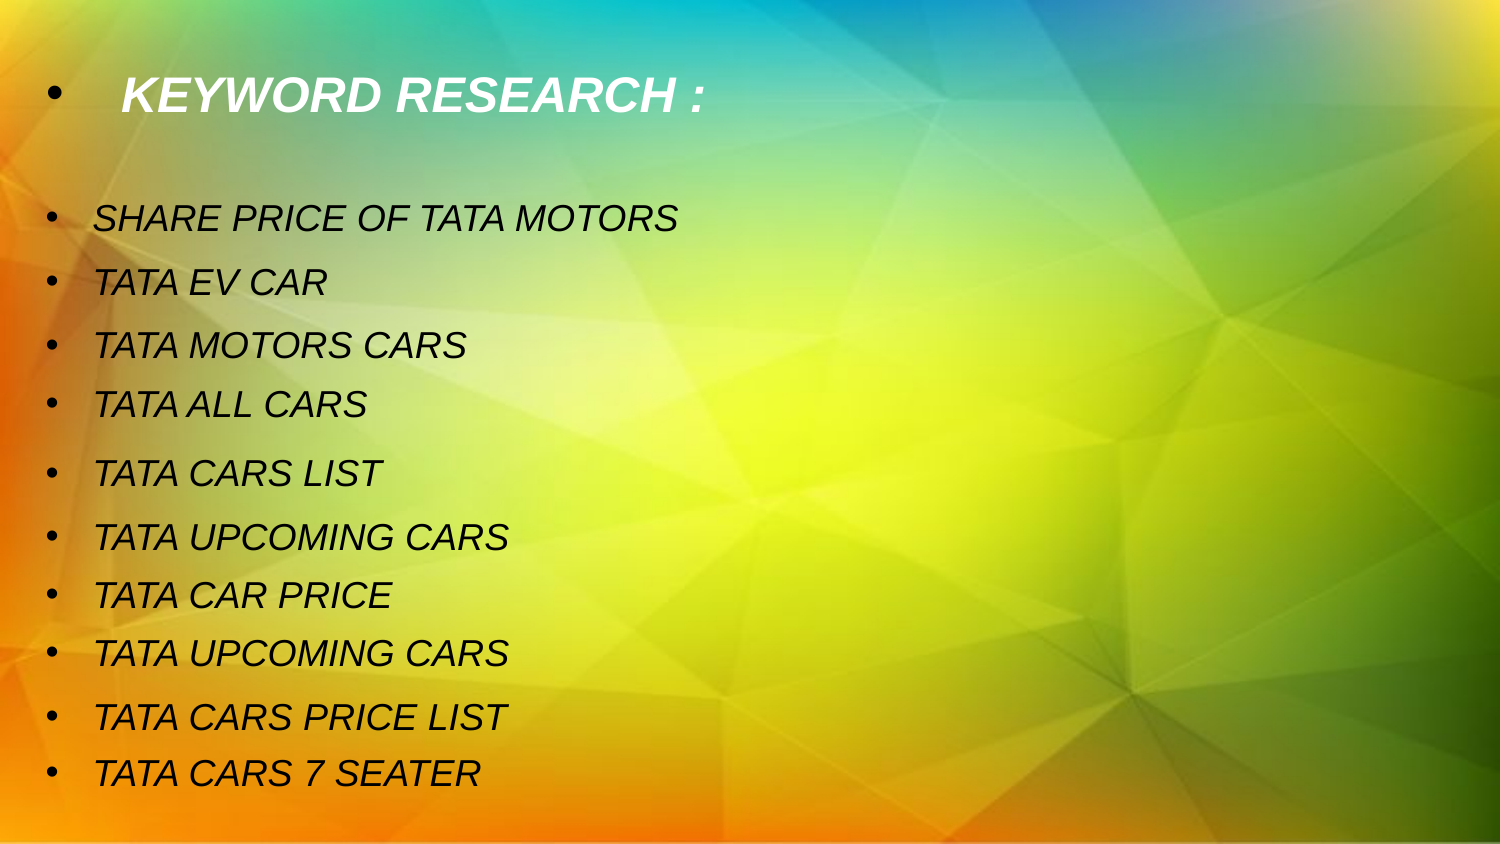

# KEYWORD RESEARCH :
share price of tata motors
tata ev car
tata motors cars
tata all cars
tata cars list
tata upcoming cars
tata car price
tata upcoming cars
tata cars price list
tata cars 7 seater